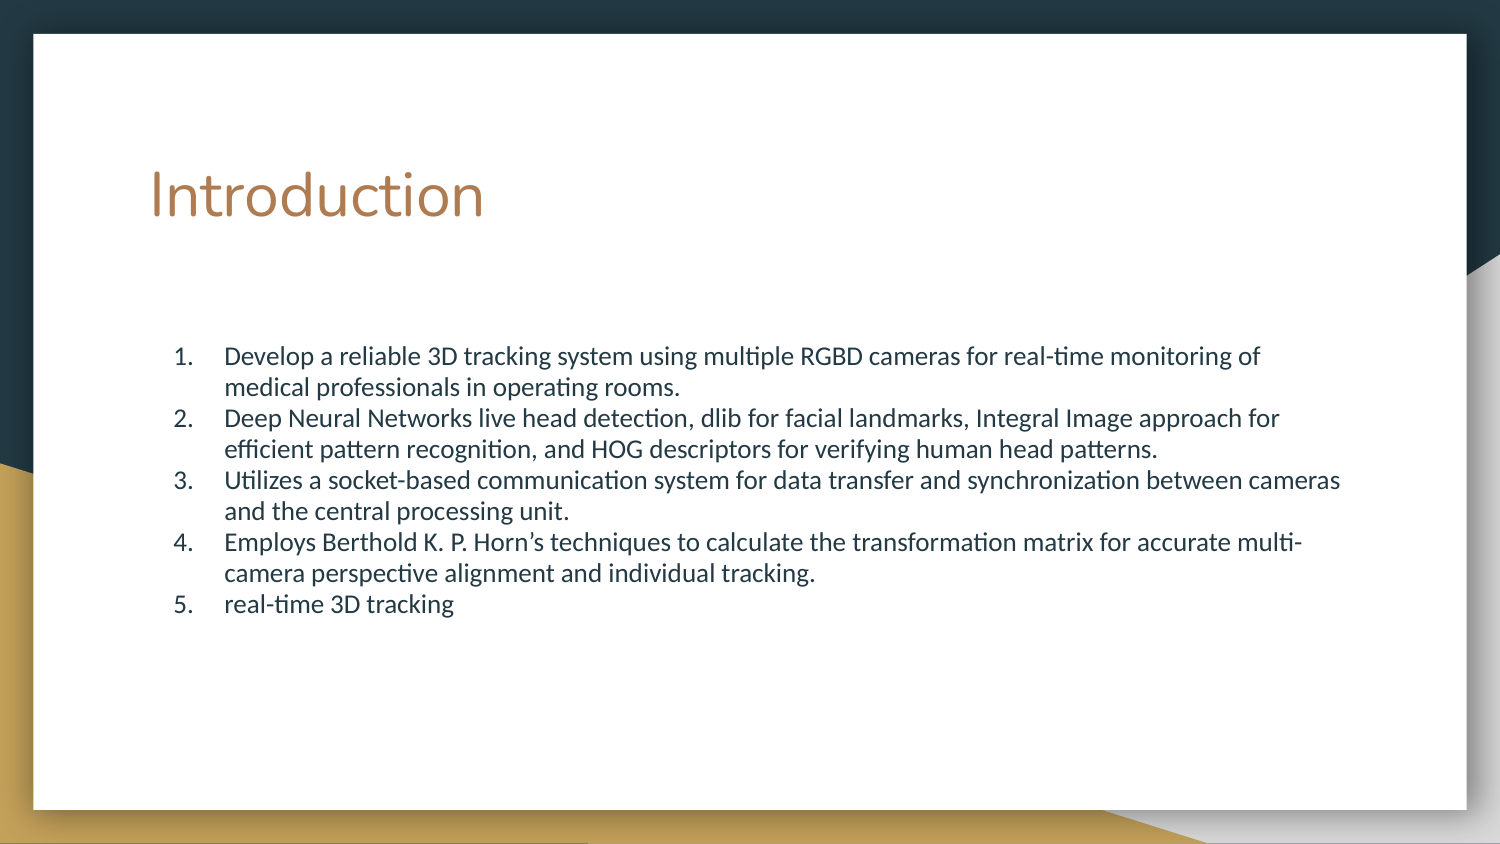

# Introduction
Develop a reliable 3D tracking system using multiple RGBD cameras for real-time monitoring of medical professionals in operating rooms.
Deep Neural Networks live head detection, dlib for facial landmarks, Integral Image approach for efficient pattern recognition, and HOG descriptors for verifying human head patterns.
Utilizes a socket-based communication system for data transfer and synchronization between cameras and the central processing unit.
Employs Berthold K. P. Horn’s techniques to calculate the transformation matrix for accurate multi-camera perspective alignment and individual tracking.
real-time 3D tracking